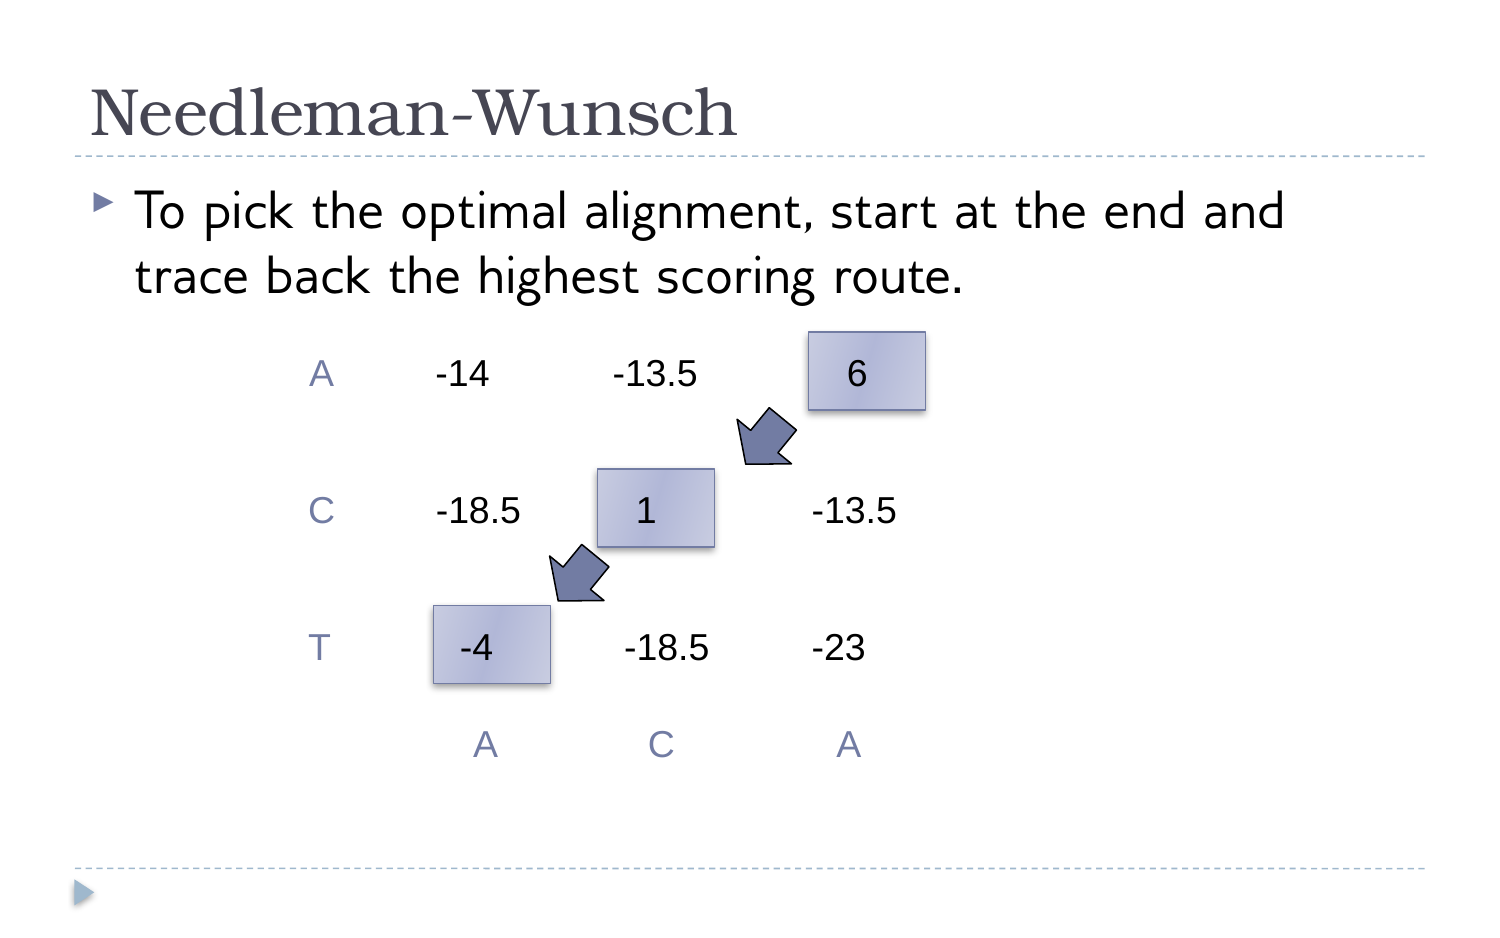

# Needleman-Wunsch
To pick the optimal alignment, start at the end and trace back the highest scoring route.

A
 -14
-13.5
6

C
-18.5
1
-13.5

T
-4
-18.5
-23
A
C
A